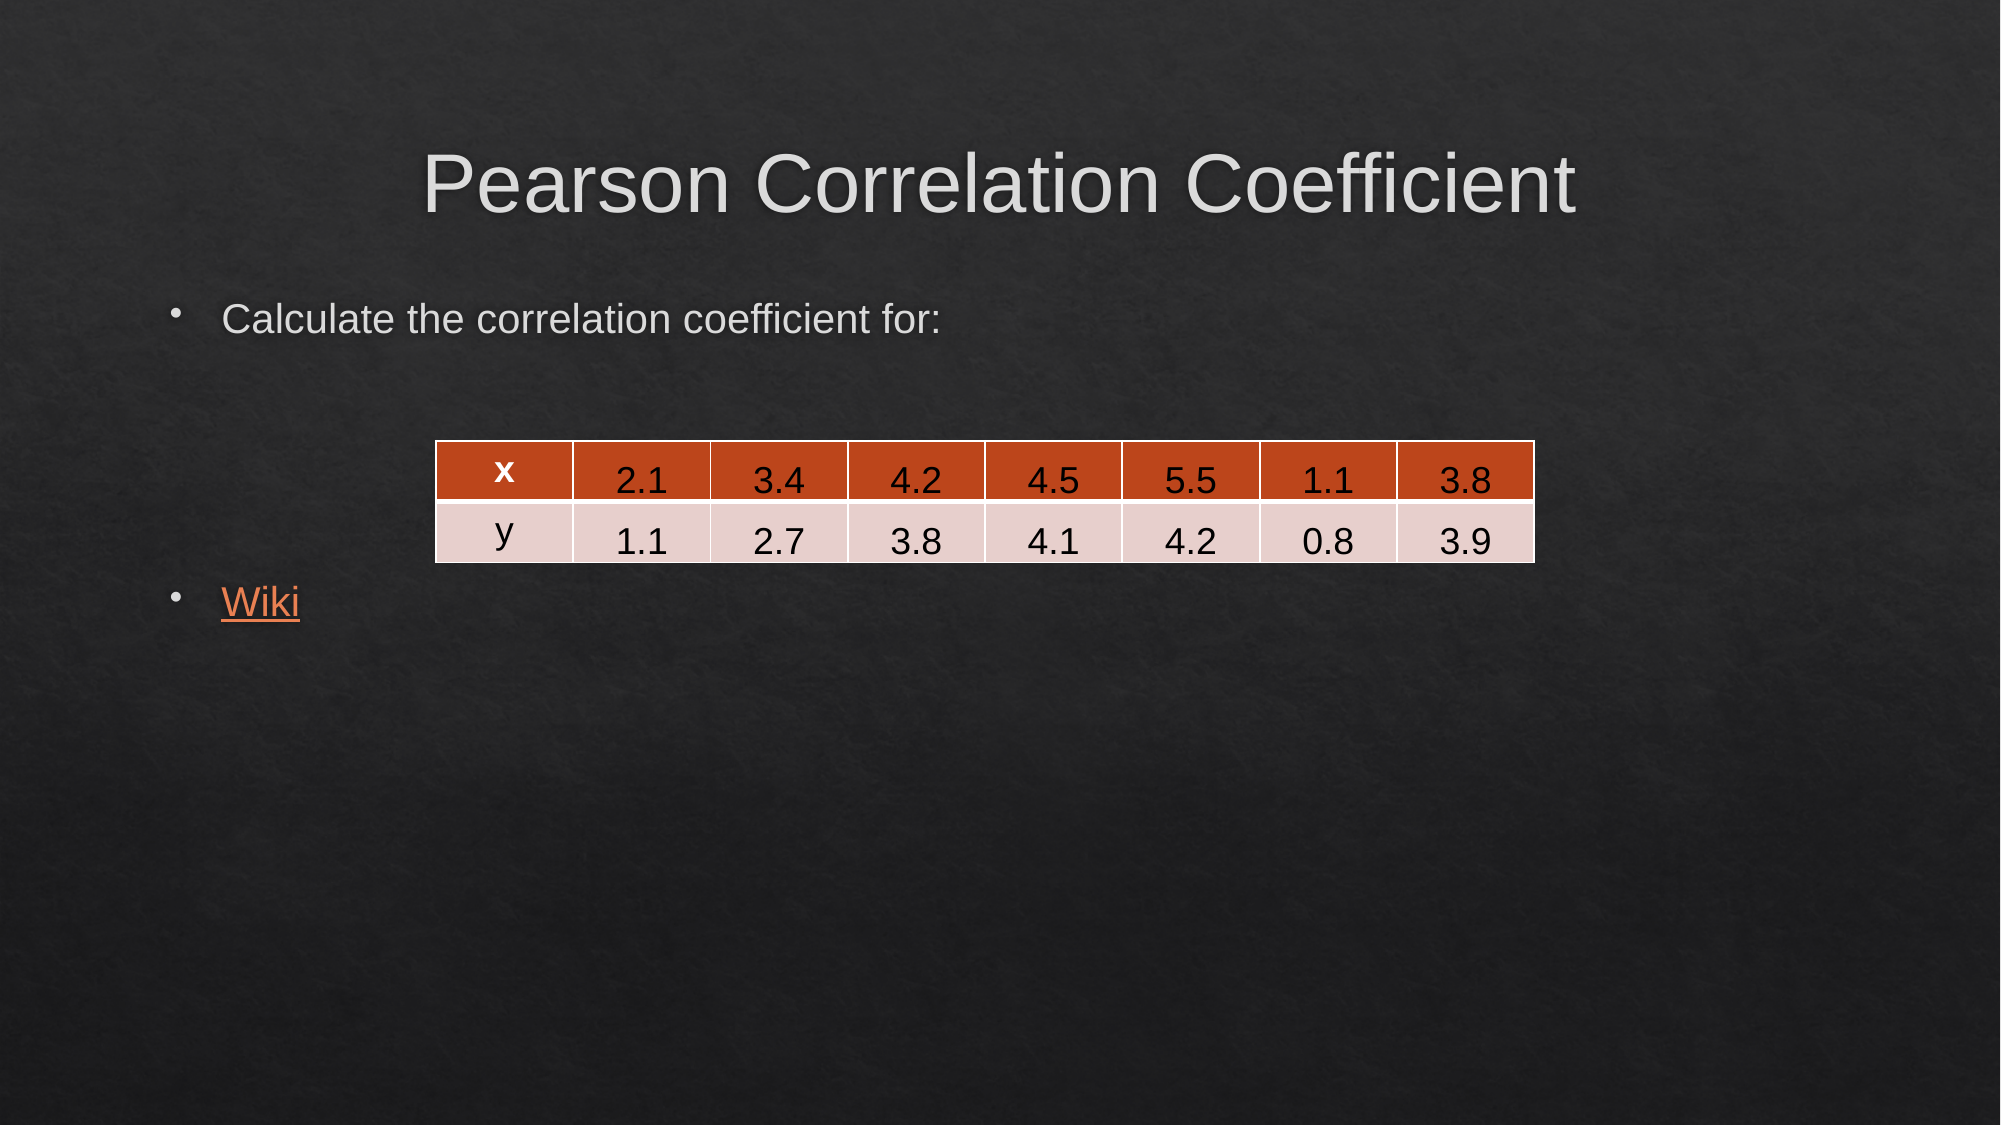

# Pearson Correlation Coefficient
Calculate the correlation coefficient for:

Wiki

| x | 2.1 | 3.4 | 4.2 | 4.5 | 5.5 | 1.1 | 3.8 |
| --- | --- | --- | --- | --- | --- | --- | --- |
| y | 1.1 | 2.7 | 3.8 | 4.1 | 4.2 | 0.8 | 3.9 |